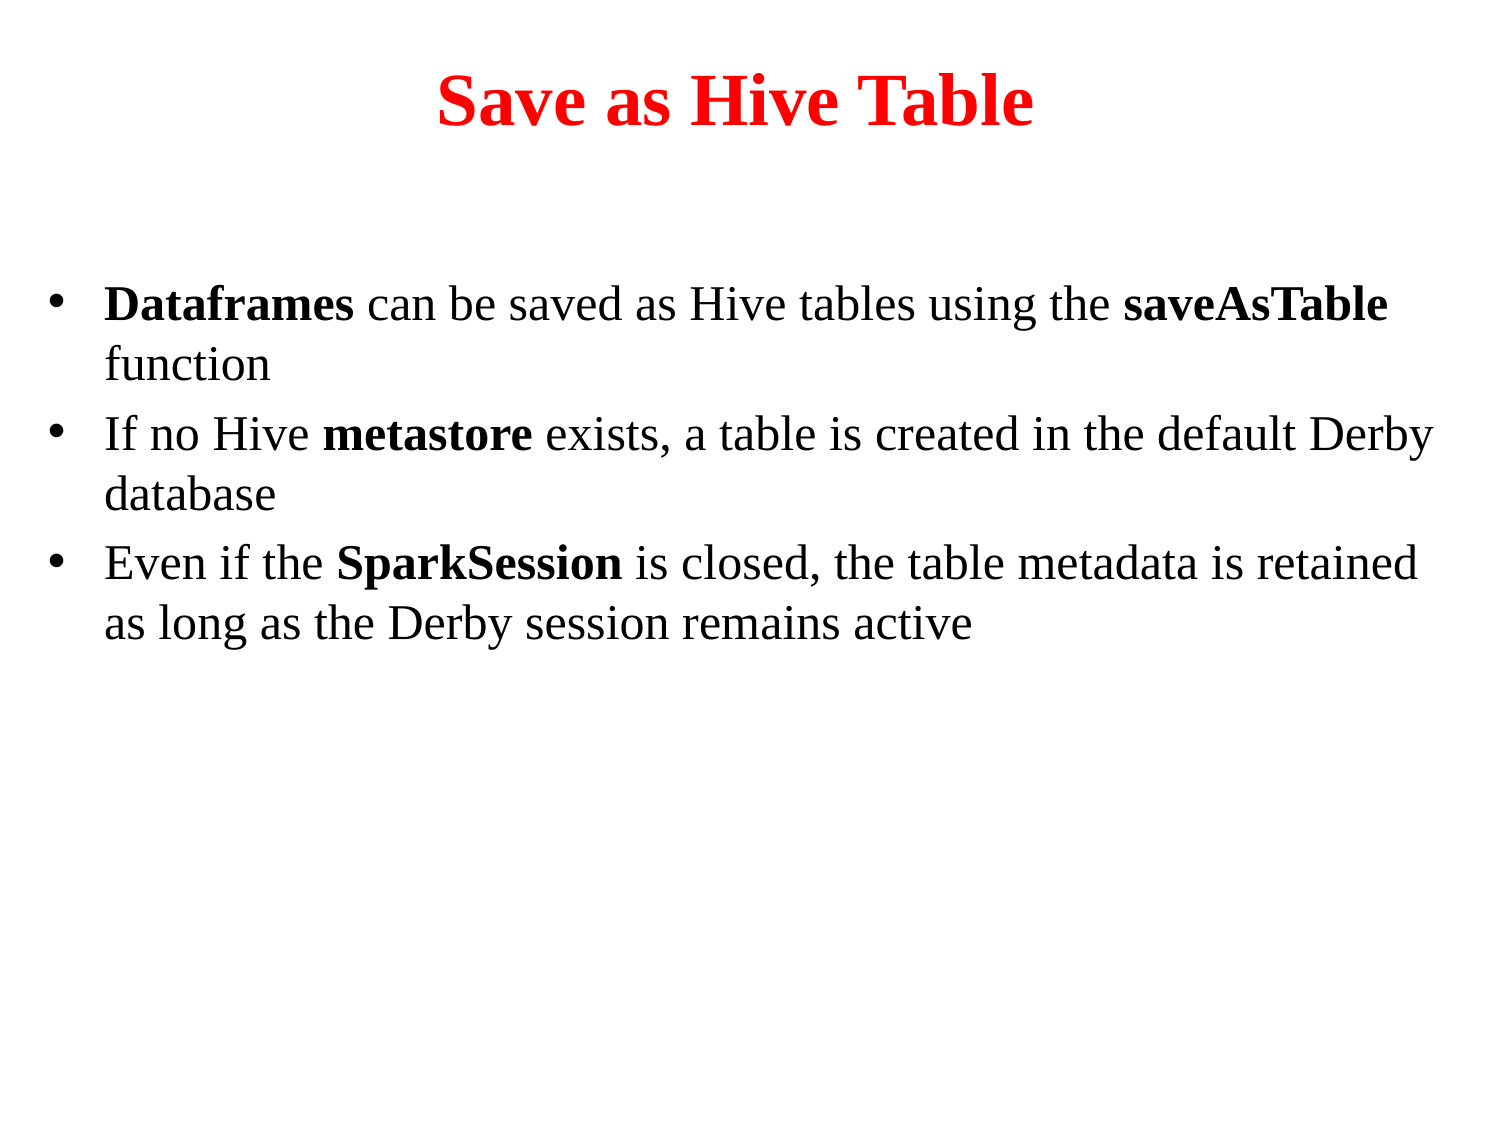

# Save as Hive Table
Dataframes can be saved as Hive tables using the saveAsTable function
If no Hive metastore exists, a table is created in the default Derby database
Even if the SparkSession is closed, the table metadata is retained as long as the Derby session remains active